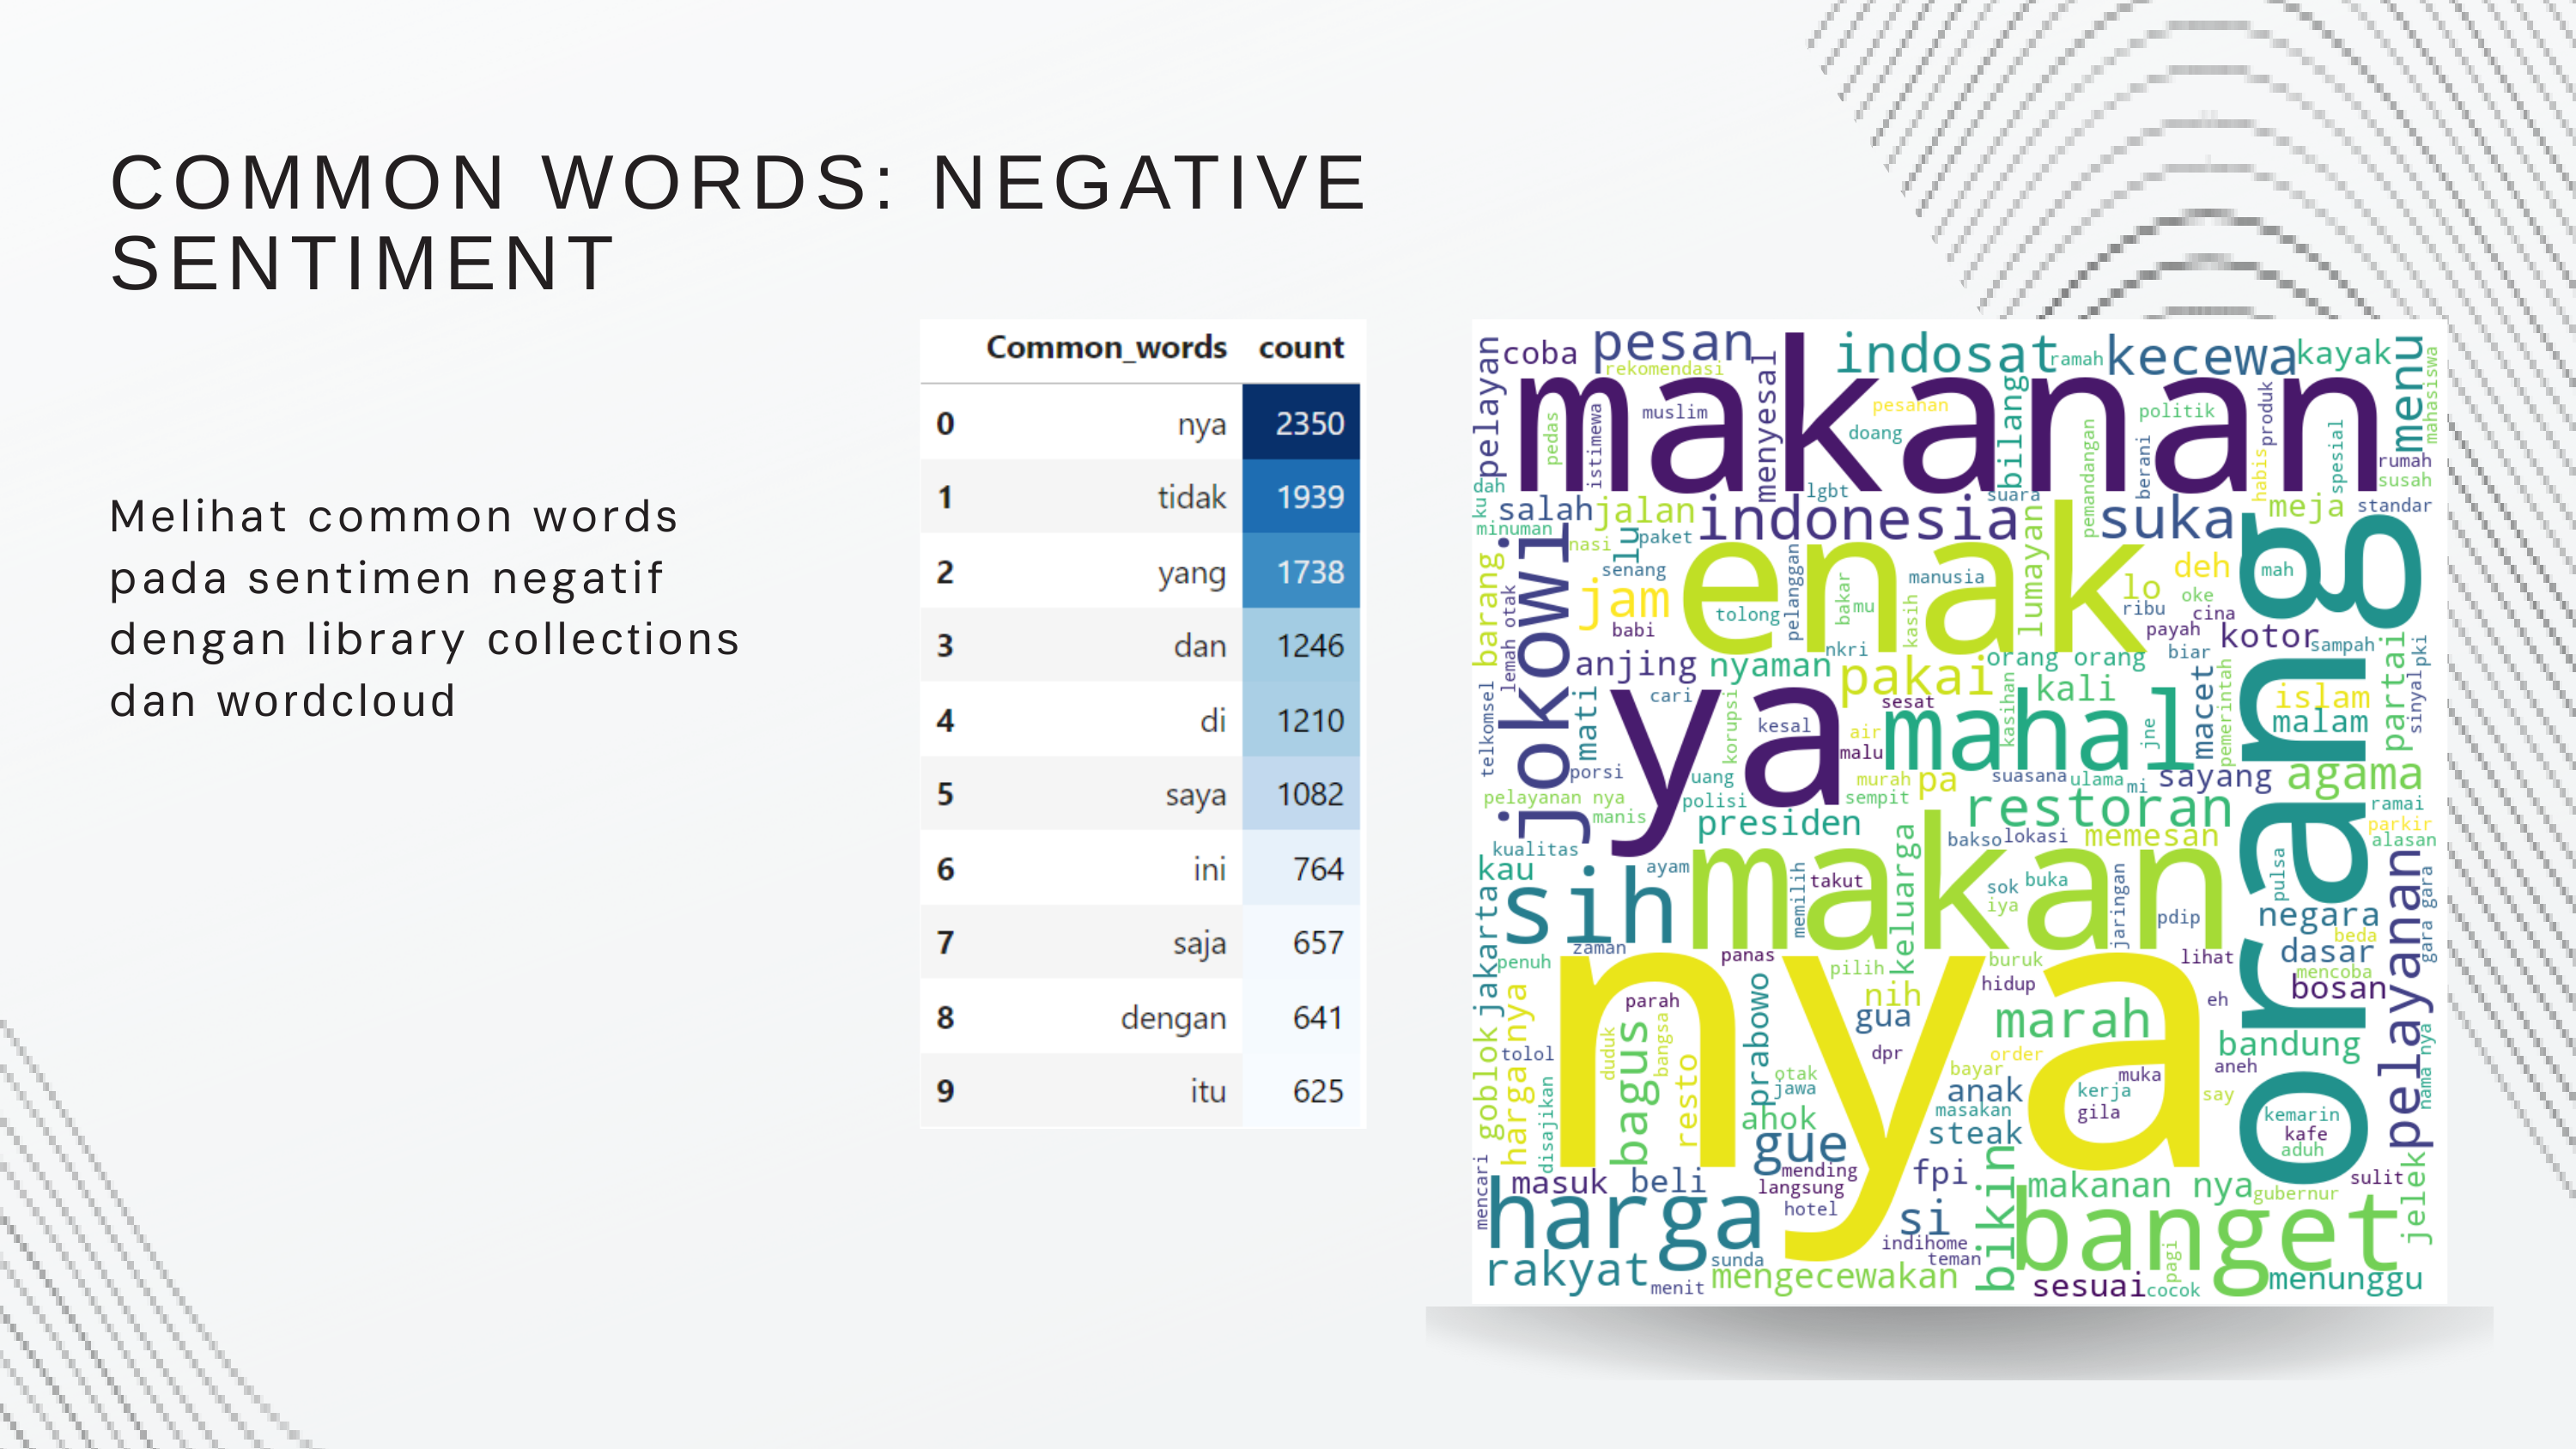

COMMON WORDS: NEGATIVE SENTIMENT

Melihat common words pada sentimen negatif dengan library collections dan wordcloud